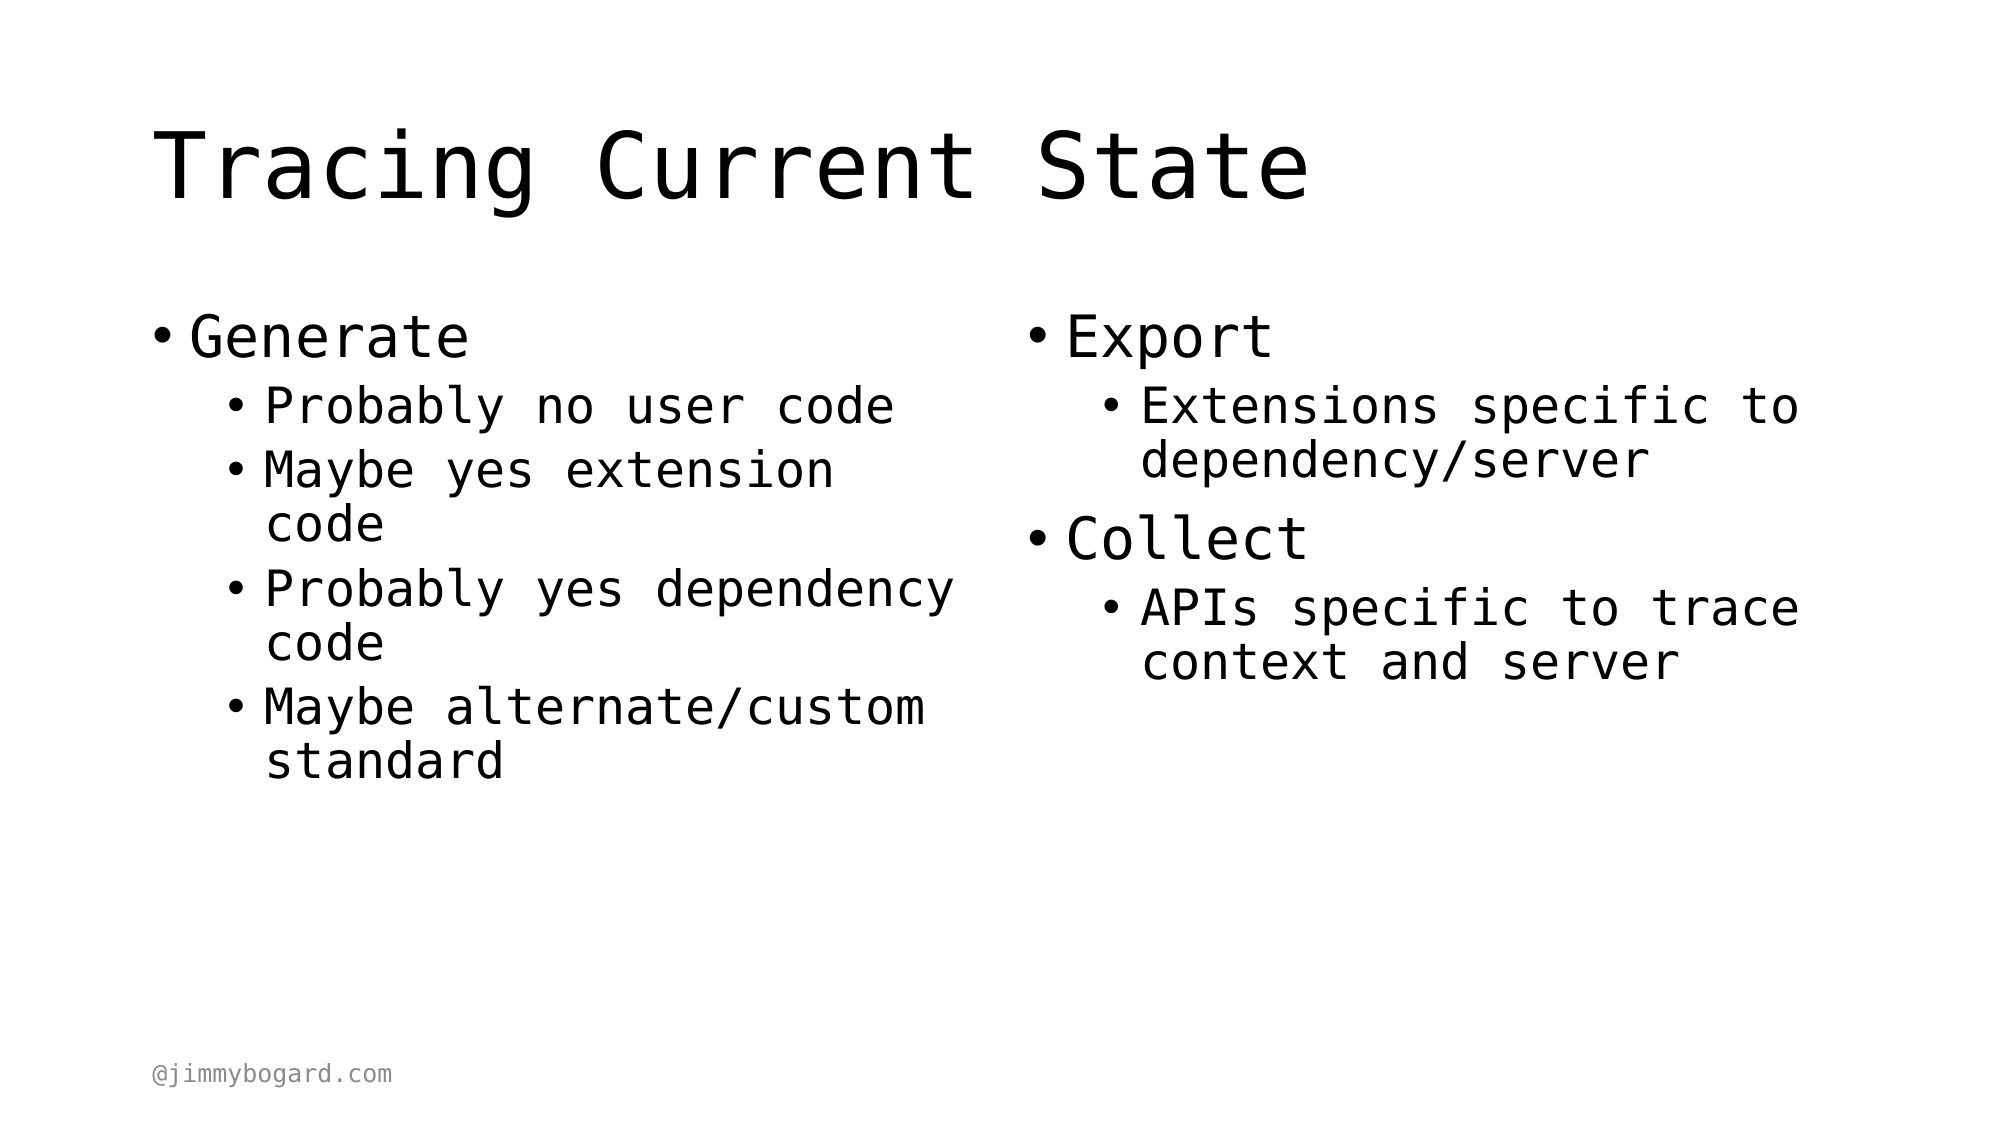

# Tracing Current State
Generate
Probably no user code
Maybe yes extension code
Probably yes dependency code
Maybe alternate/custom standard
Export
Extensions specific to dependency/server
Collect
APIs specific to trace context and server
@jimmybogard.com